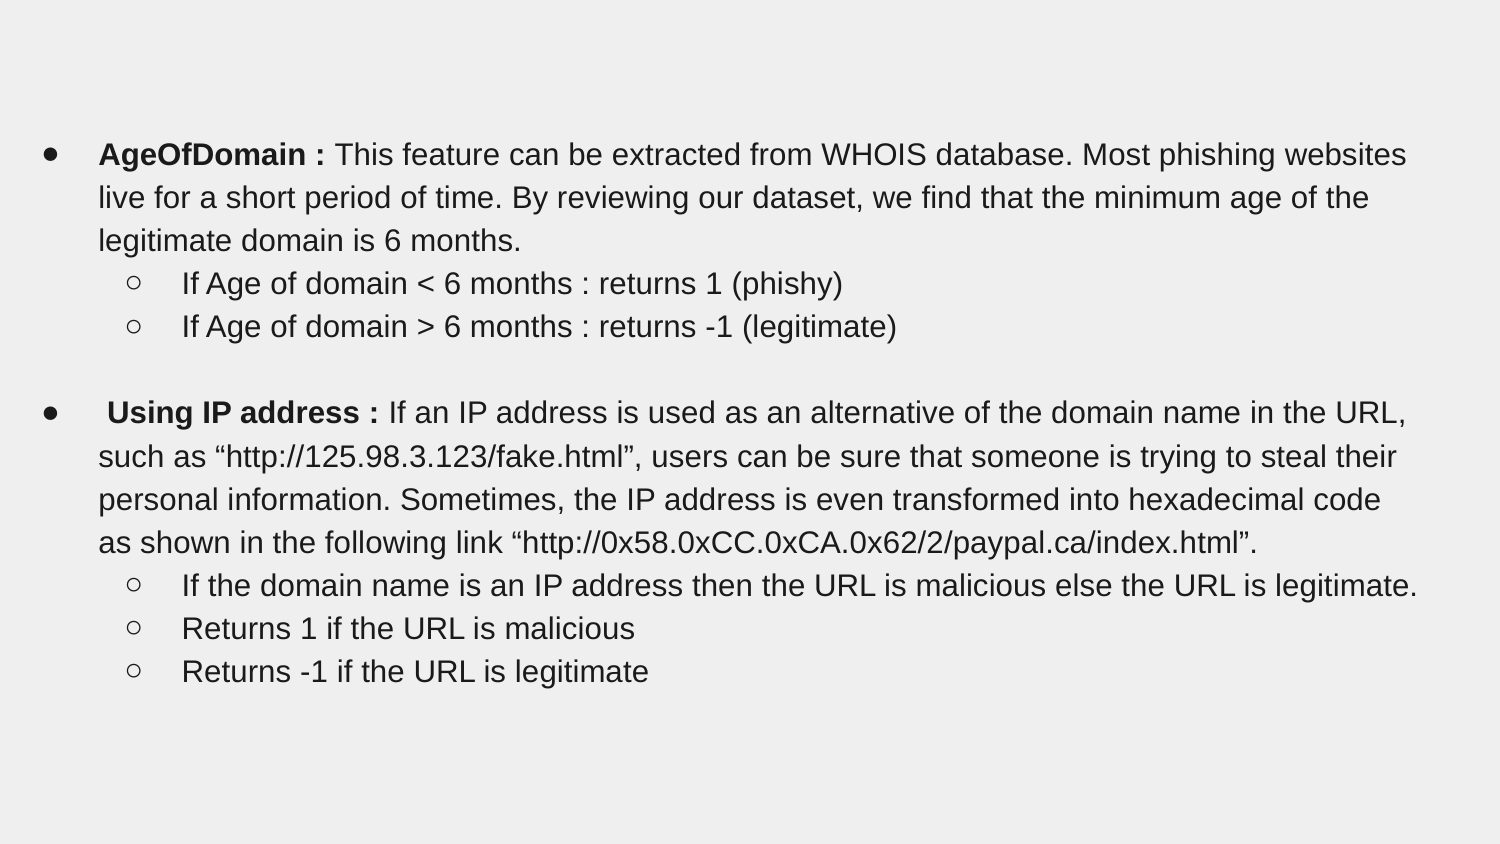

AgeOfDomain : This feature can be extracted from WHOIS database. Most phishing websites live for a short period of time. By reviewing our dataset, we find that the minimum age of the legitimate domain is 6 months.
If Age of domain < 6 months : returns 1 (phishy)
If Age of domain > 6 months : returns -1 (legitimate)
 Using IP address : If an IP address is used as an alternative of the domain name in the URL, such as “http://125.98.3.123/fake.html”, users can be sure that someone is trying to steal their personal information. Sometimes, the IP address is even transformed into hexadecimal code as shown in the following link “http://0x58.0xCC.0xCA.0x62/2/paypal.ca/index.html”.
If the domain name is an IP address then the URL is malicious else the URL is legitimate.
Returns 1 if the URL is malicious
Returns -1 if the URL is legitimate